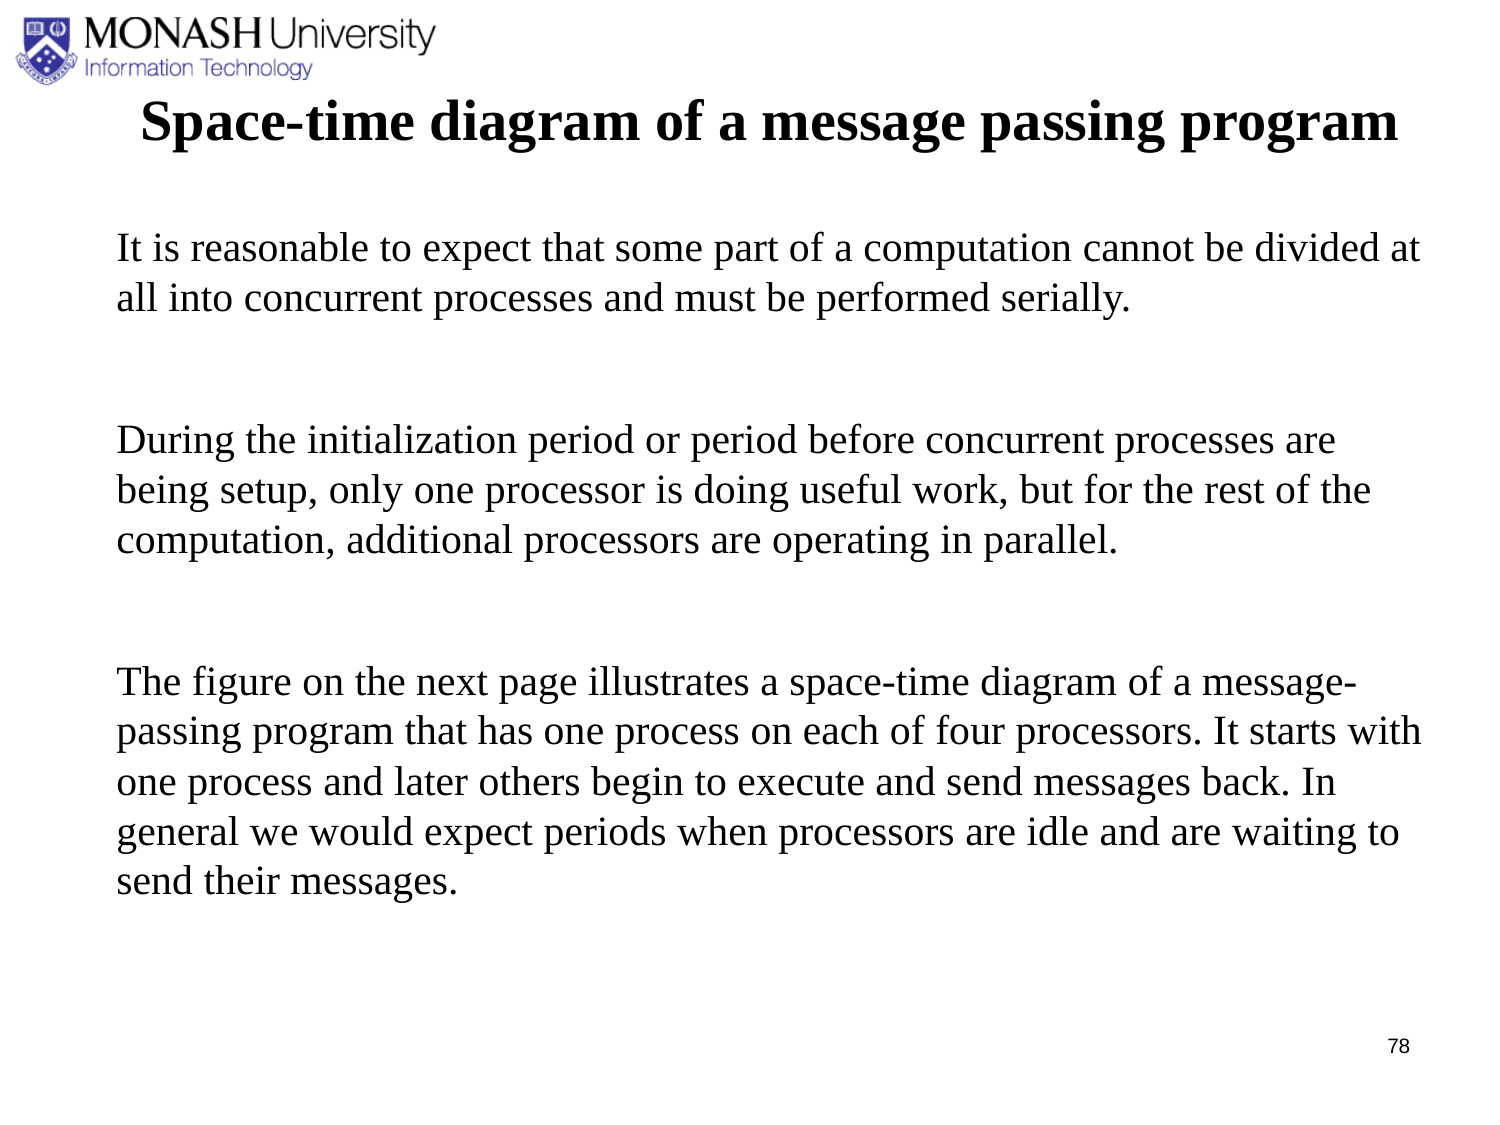

Space-time diagram of a message passing program
It is reasonable to expect that some part of a computation cannot be divided at all into concurrent processes and must be performed serially.

During the initialization period or period before concurrent processes are being setup, only one processor is doing useful work, but for the rest of the computation, additional processors are operating in parallel.

The figure on the next page illustrates a space-time diagram of a message-passing program that has one process on each of four processors. It starts with one process and later others begin to execute and send messages back. In general we would expect periods when processors are idle and are waiting to send their messages.
78